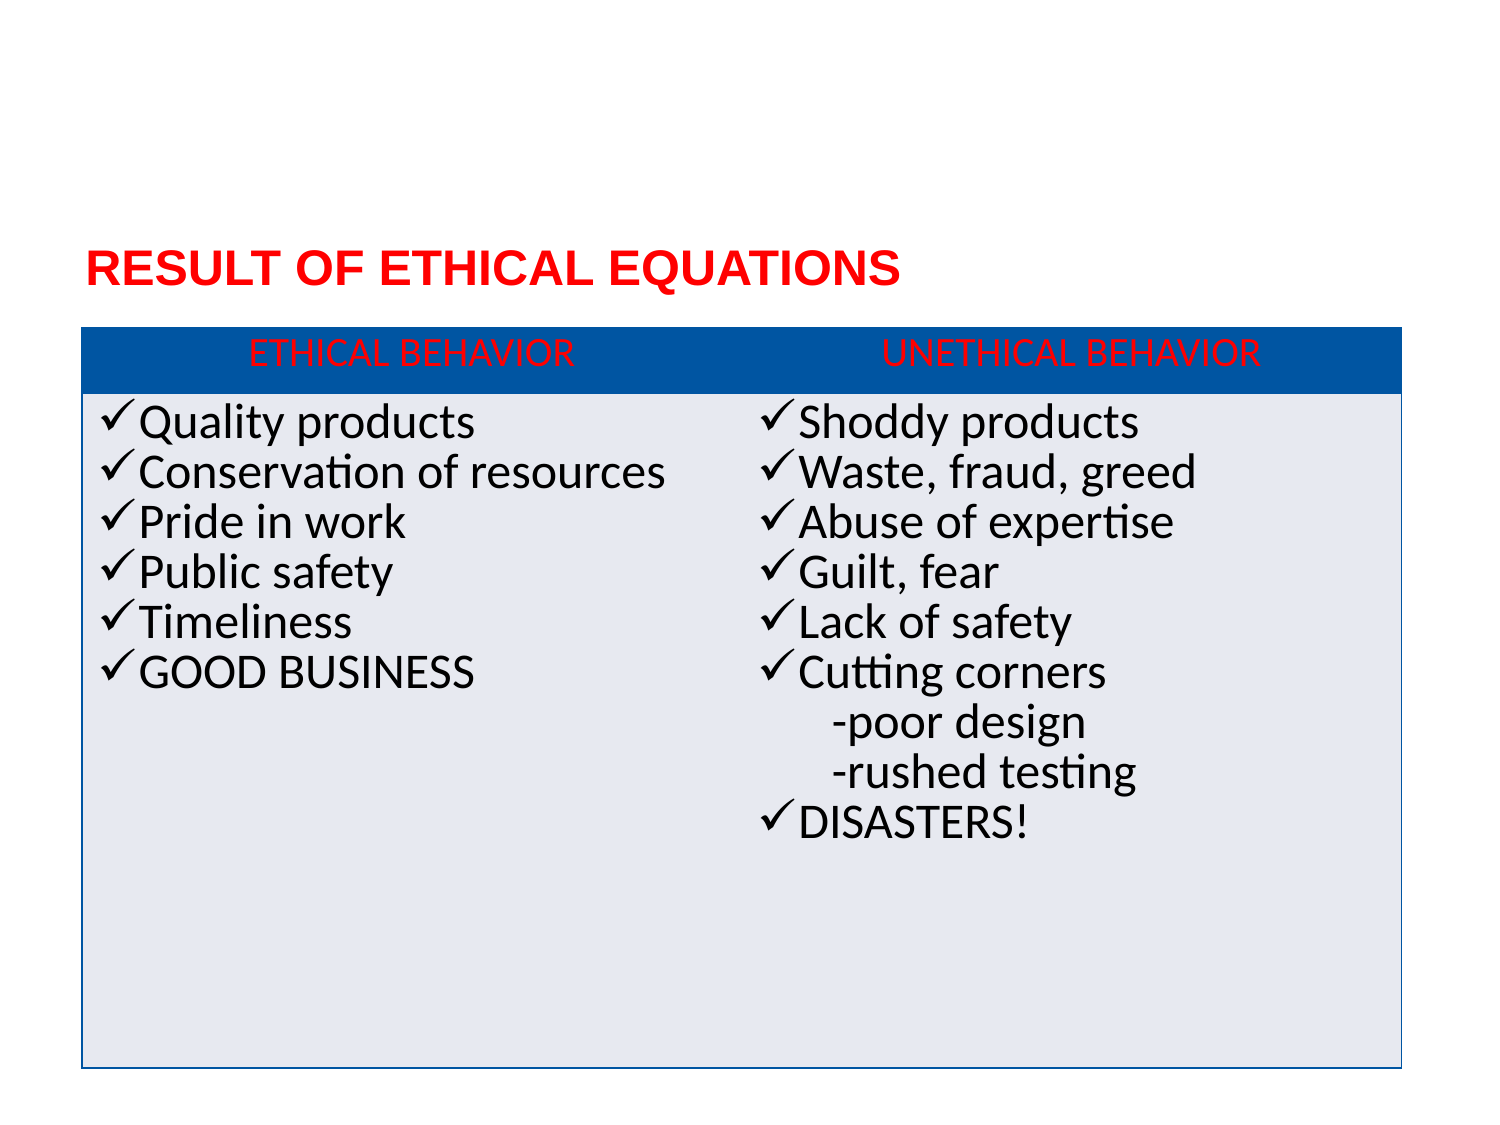

# RESULT OF ETHICAL EQUATIONS
| ETHICAL BEHAVIOR | UNETHICAL BEHAVIOR |
| --- | --- |
| Quality products Conservation of resources Pride in work Public safety Timeliness GOOD BUSINESS | Shoddy products Waste, fraud, greed Abuse of expertise Guilt, fear Lack of safety Cutting corners -poor design -rushed testing DISASTERS! |